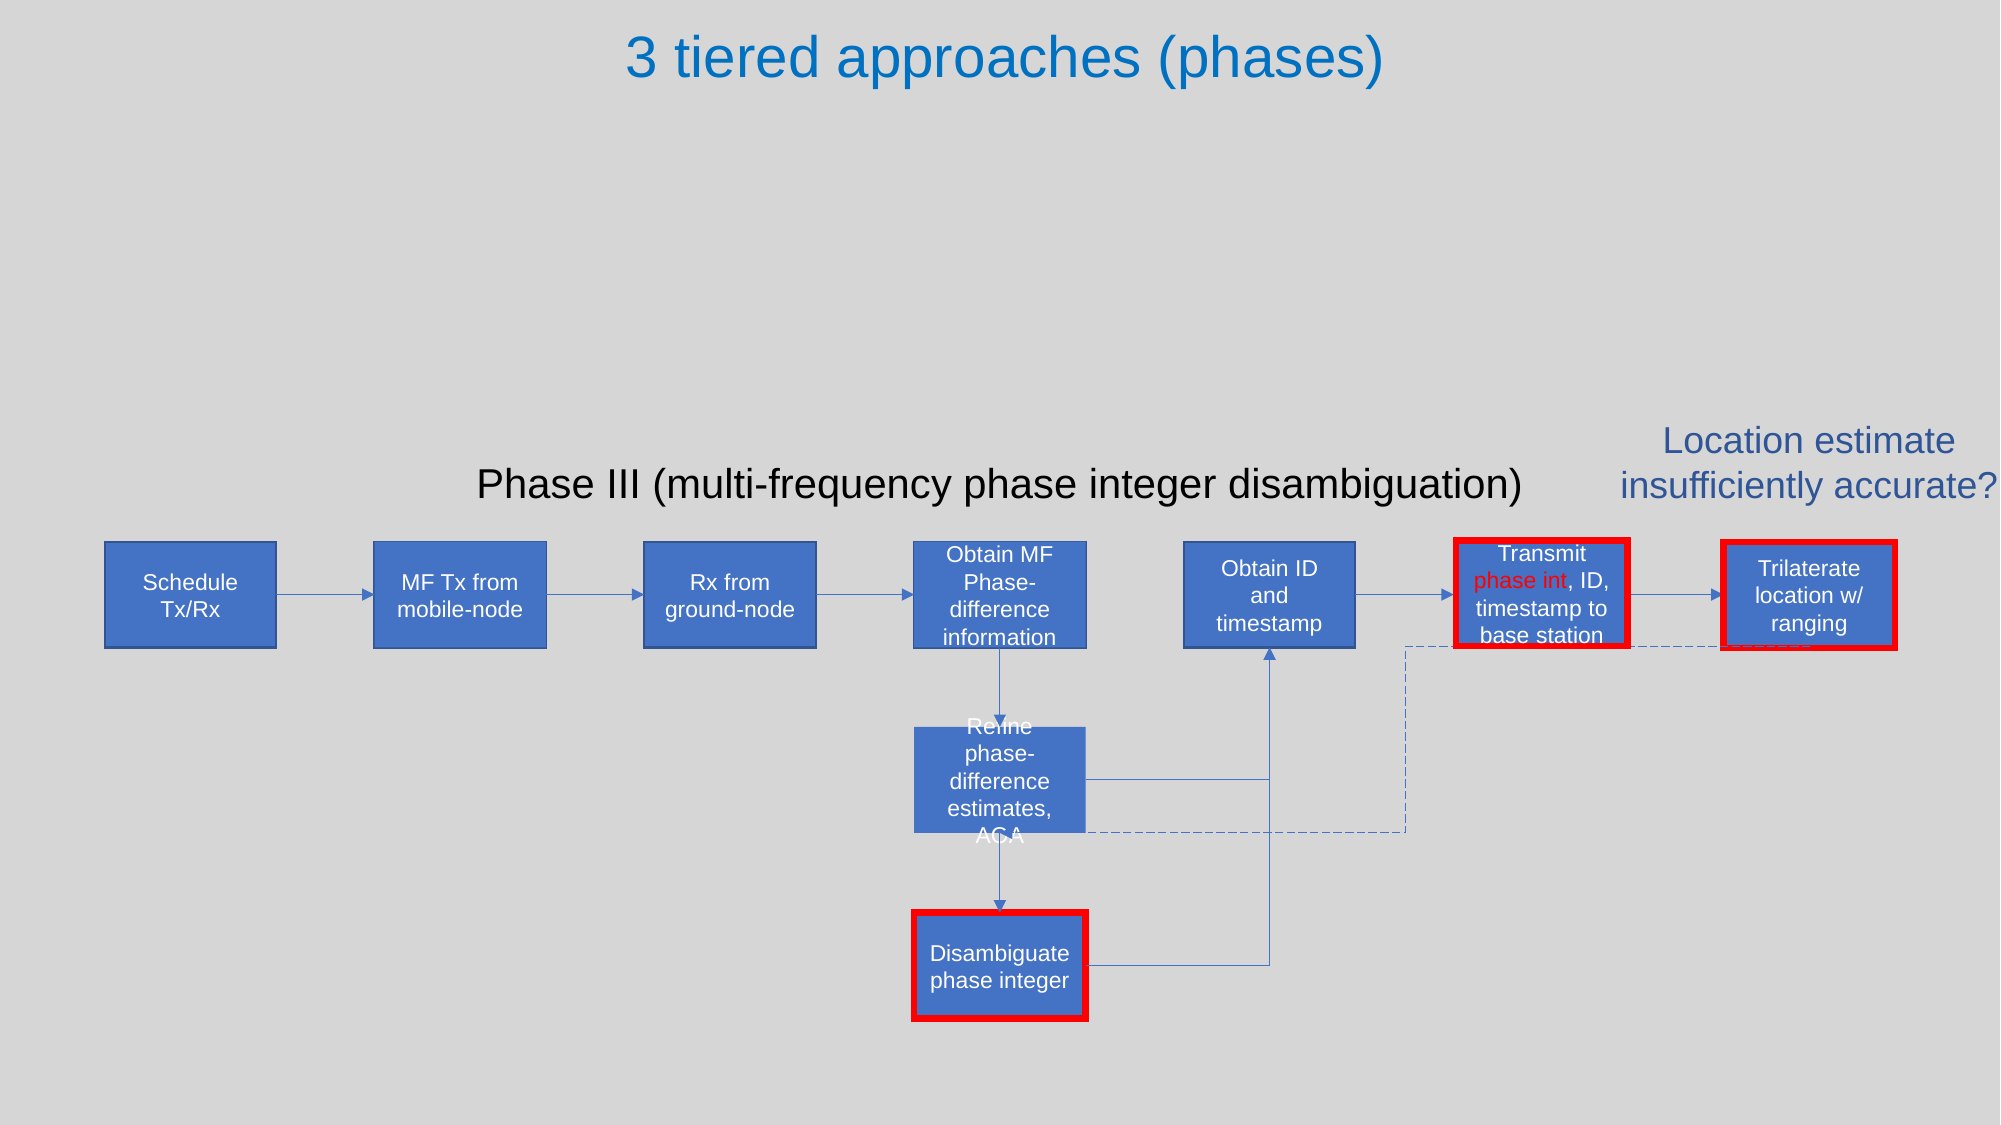

3 tiered approaches (phases)
Location estimate
insufficiently accurate?
Phase III (multi-frequency phase integer disambiguation)
Transmit phase int, ID, timestamp to base station
Schedule Tx/Rx
MF Tx from mobile-node
Tx from mobile-node
Rx from ground-node
Obtain MF Phase-difference information
Obtain Phase-difference information
Obtain ID and timestamp
Transmit AOA, ID, timestamp to base station
Triangulate location
Trilaterate location w/ ranging
Refine phase-difference estimates, AOA
Disambiguate phase integer